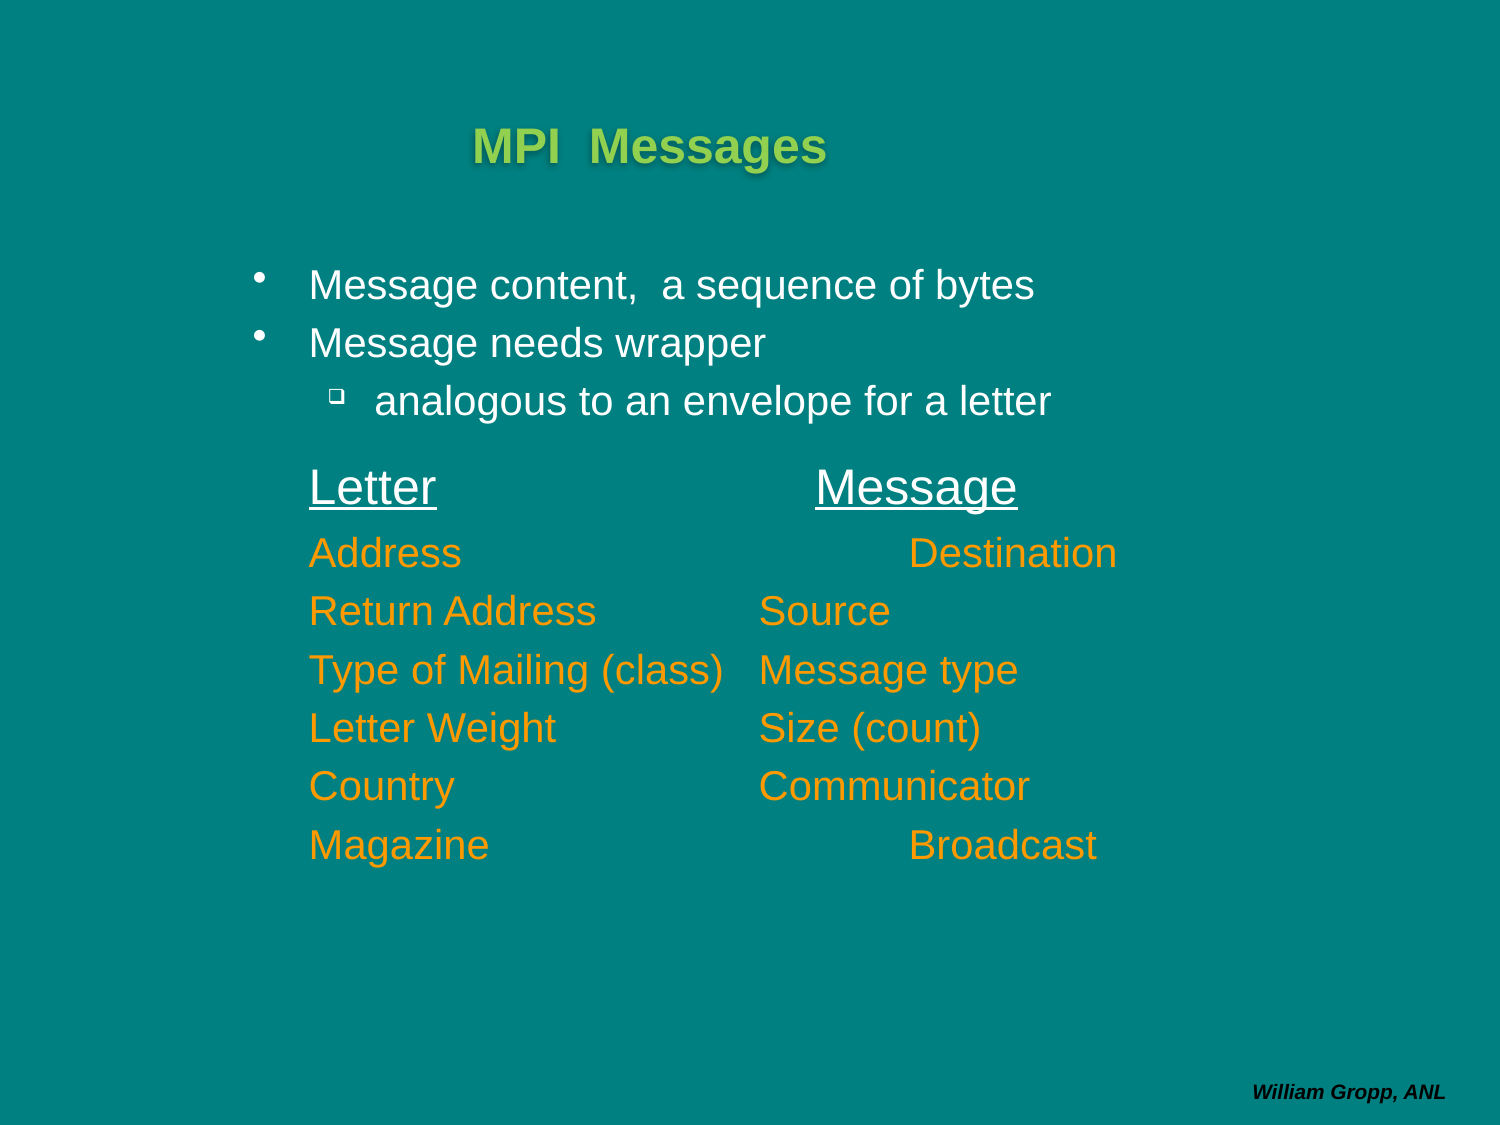

# MPI  Messages
Message content,  a sequence of bytes
Message needs wrapper
analogous to an envelope for a letter
Letter			Message
	Address			Destination
	Return Address		Source
	Type of Mailing (class)	Message type
	Letter Weight		Size (count)
	Country			Communicator
	Magazine			Broadcast

William Gropp, ANL